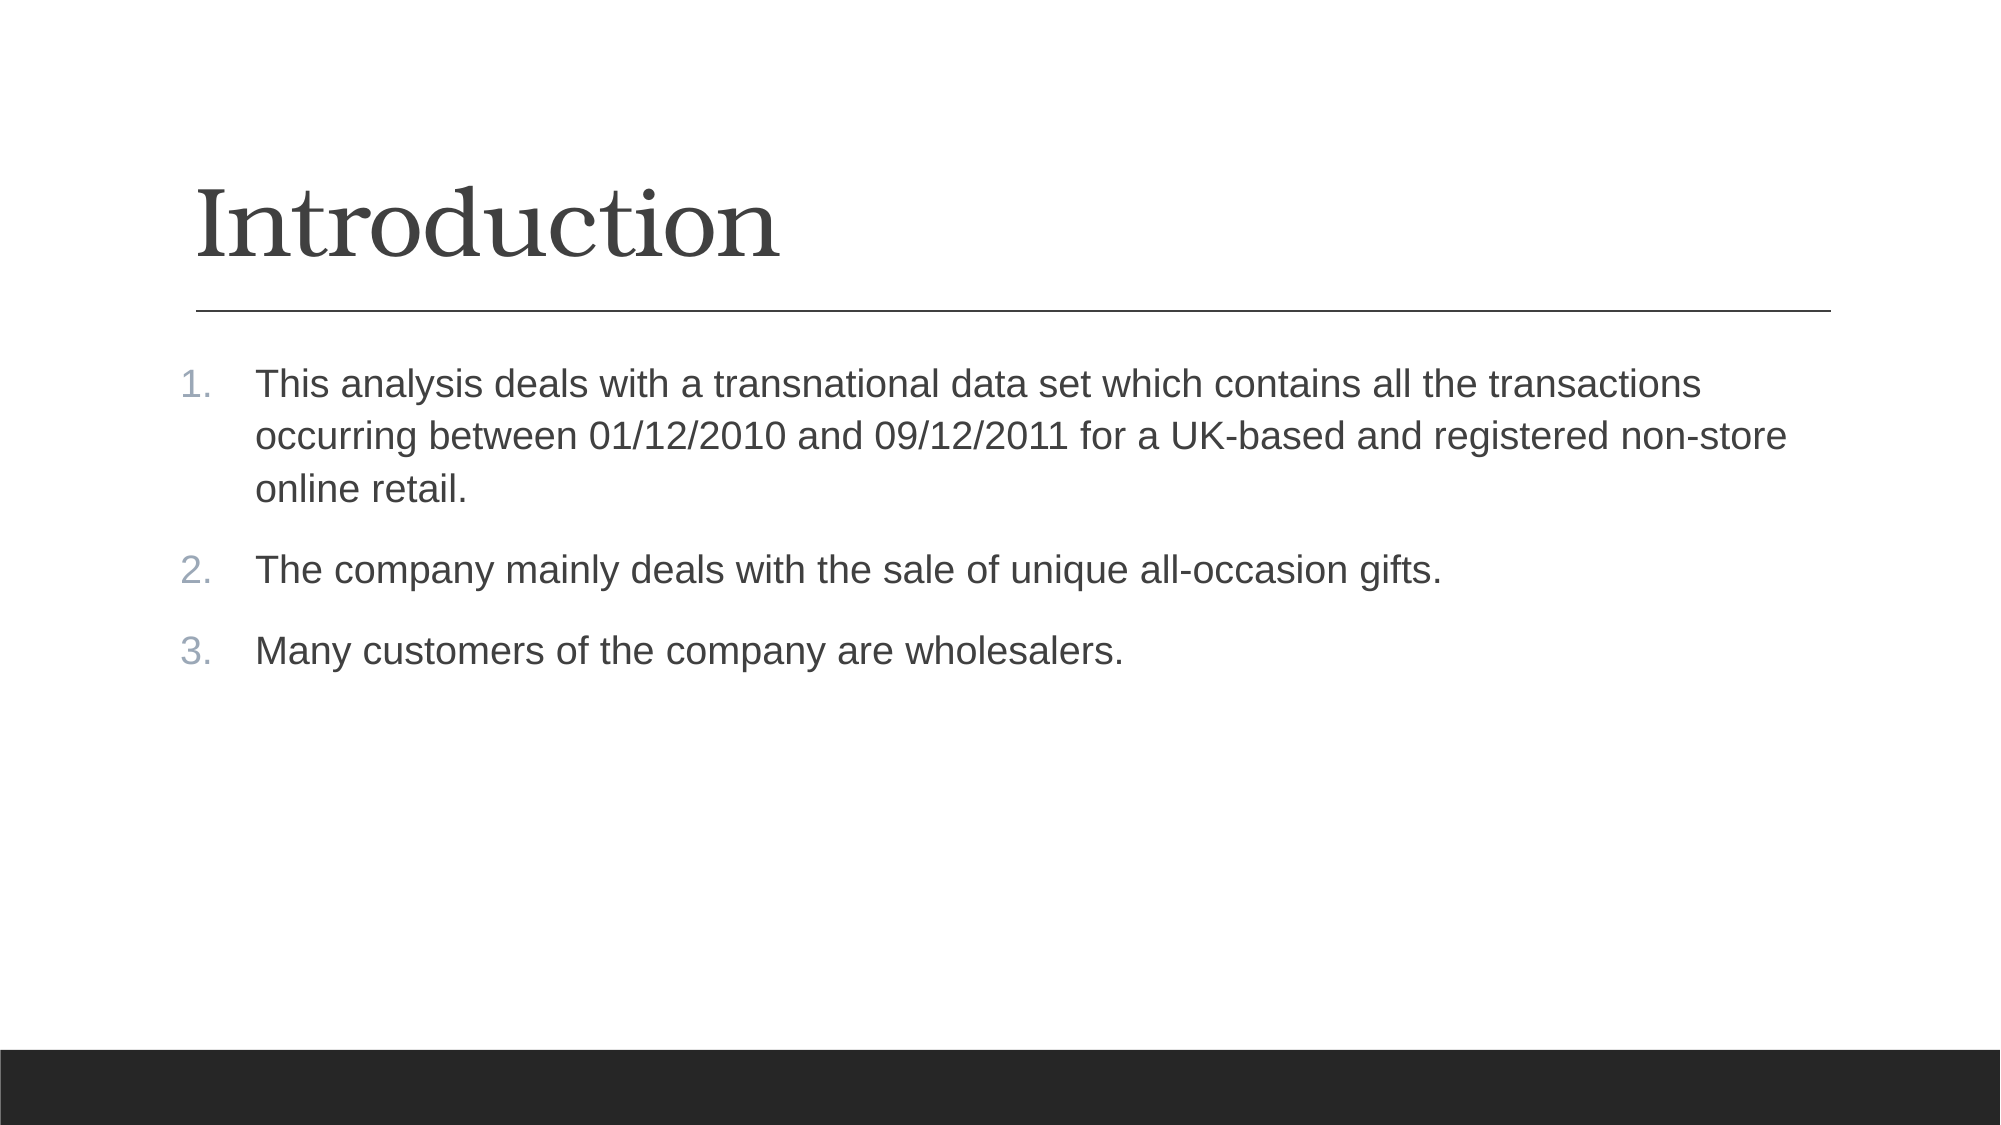

# Introduction
This analysis deals with a transnational data set which contains all the transactions occurring between 01/12/2010 and 09/12/2011 for a UK-based and registered non-store online retail.
The company mainly deals with the sale of unique all-occasion gifts.
Many customers of the company are wholesalers.